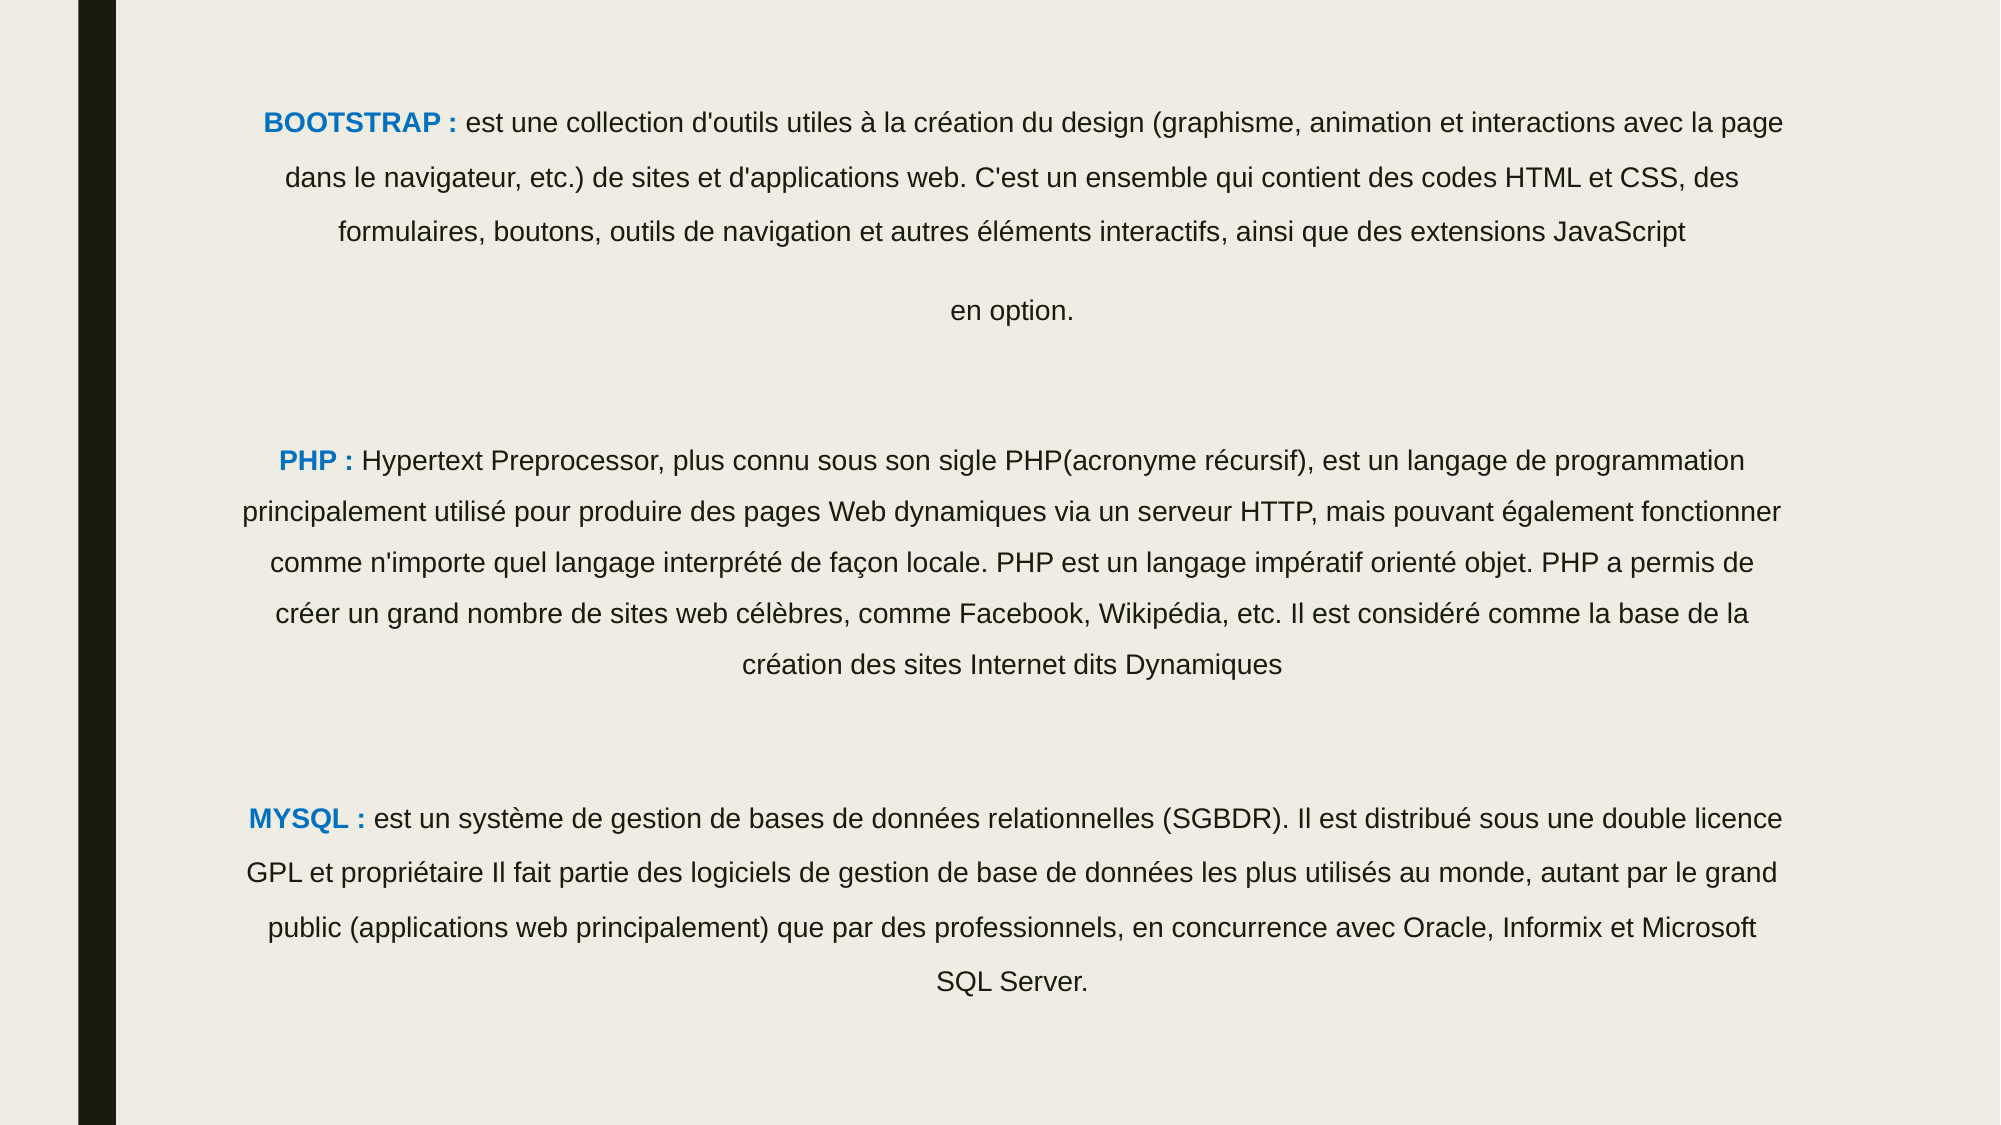

BOOTSTRAP : est une collection d'outils utiles à la création du design (graphisme, animation et interactions avec la page dans le navigateur, etc.) de sites et d'applications web. C'est un ensemble qui contient des codes HTML et CSS, des formulaires, boutons, outils de navigation et autres éléments interactifs, ainsi que des extensions JavaScript
 en option.

PHP : Hypertext Preprocessor, plus connu sous son sigle PHP(acronyme récursif), est un langage de programmation principalement utilisé pour produire des pages Web dynamiques via un serveur HTTP, mais pouvant également fonctionner comme n'importe quel langage interprété de façon locale. PHP est un langage impératif orienté objet. PHP a permis de créer un grand nombre de sites web célèbres, comme Facebook, Wikipédia, etc. Il est considéré comme la base de la création des sites Internet dits Dynamiques

 MYSQL : est un système de gestion de bases de données relationnelles (SGBDR). Il est distribué sous une double licence GPL et propriétaire Il fait partie des logiciels de gestion de base de données les plus utilisés au monde, autant par le grand public (applications web principalement) que par des professionnels, en concurrence avec Oracle, Informix et Microsoft SQL Server.